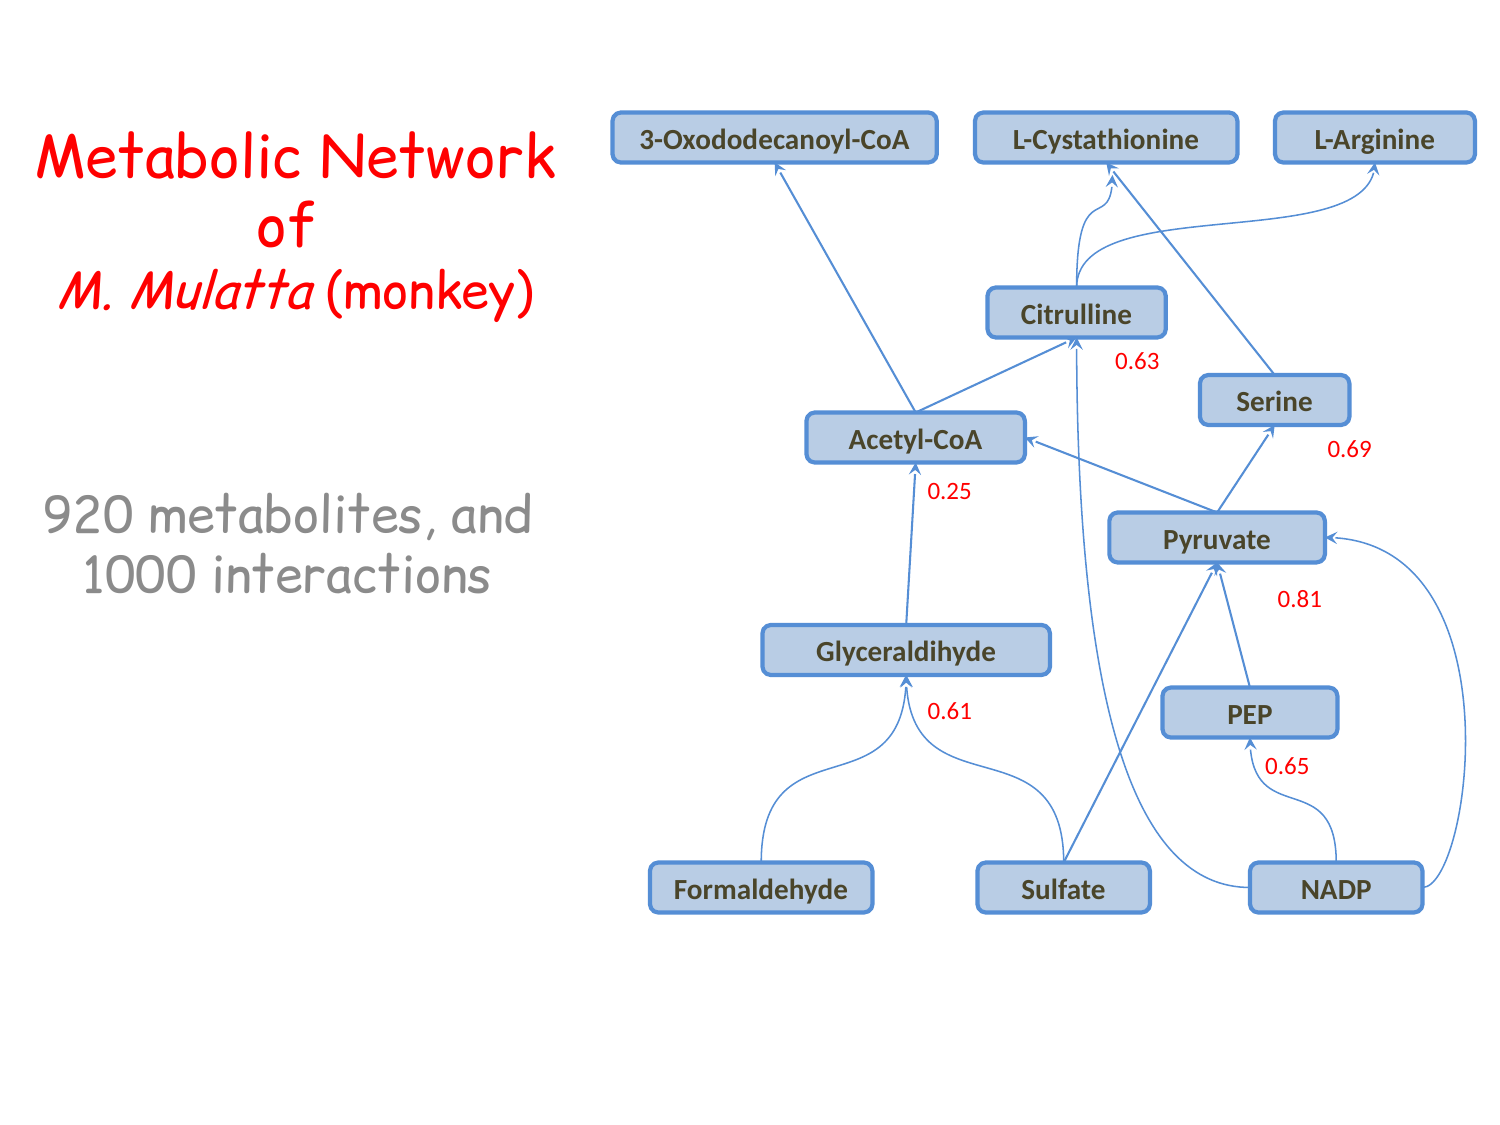

Metabolic Network of
M. Mulatta (monkey)
3-Oxododecanoyl-CoA
L-Cystathionine
L-Arginine
Citrulline
0.63
Serine
Acetyl-CoA
0.69
0.25
920 metabolites, and 1000 interactions

Pyruvate
0.81
Glyceraldihyde
0.61
PEP
0.65
Formaldehyde
Sulfate
NADP